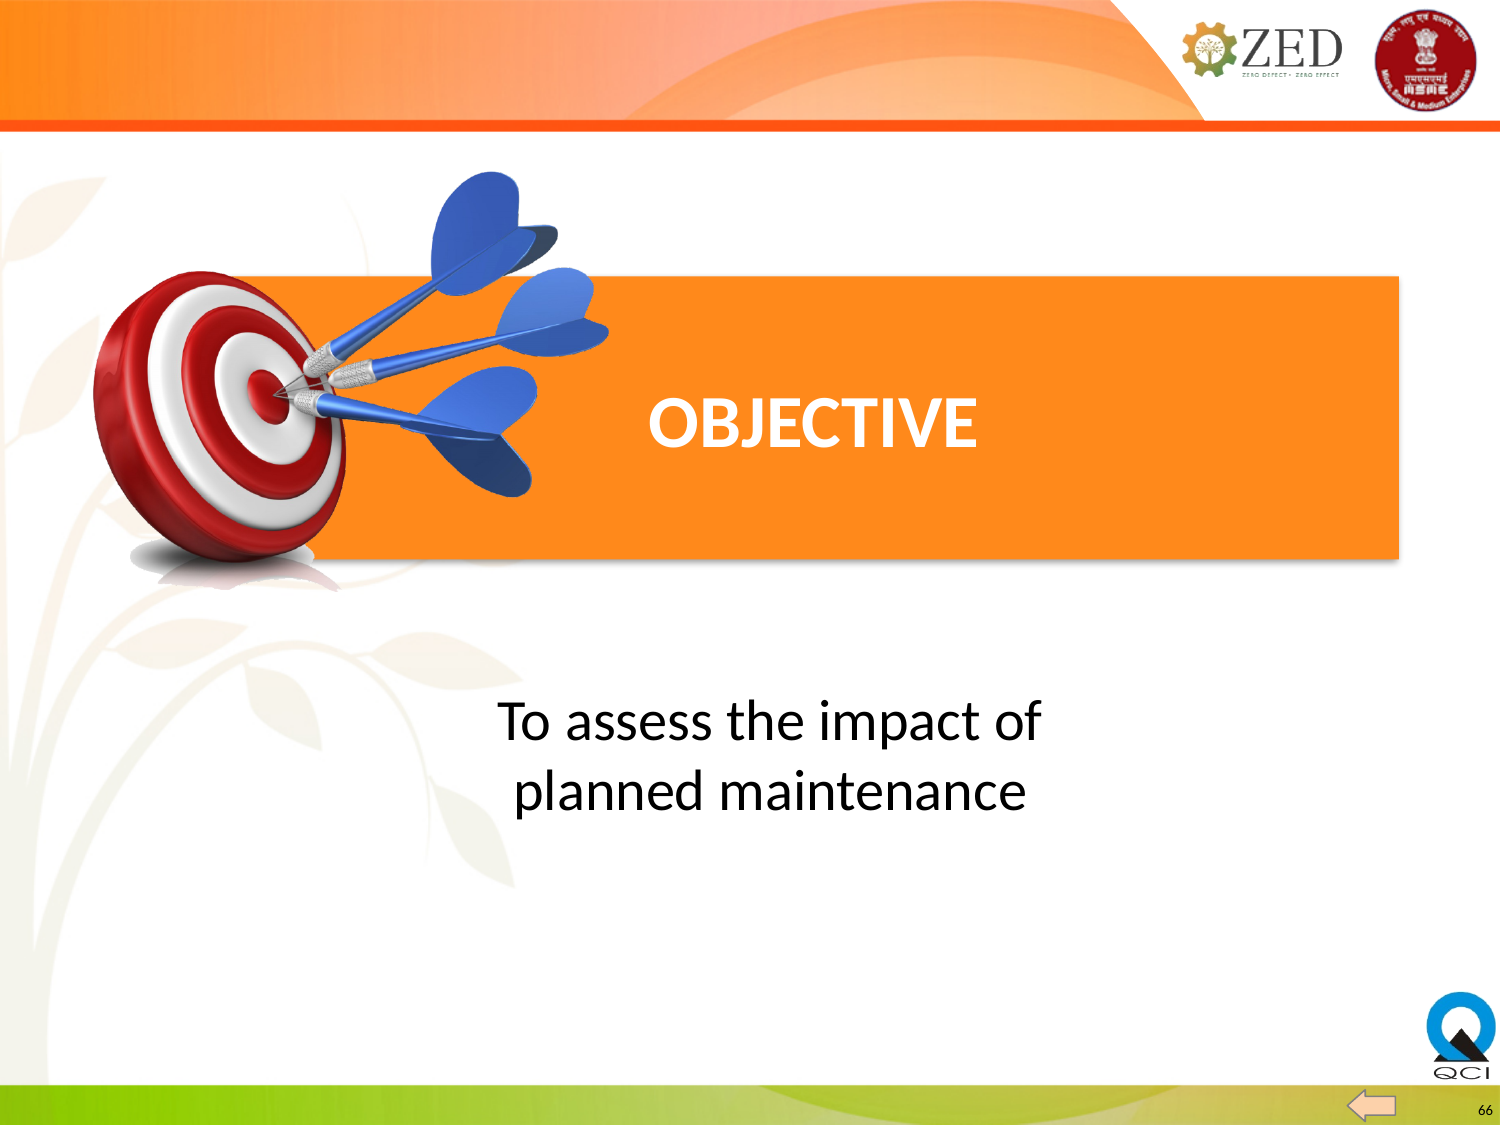

To assess the impact of planned maintenance